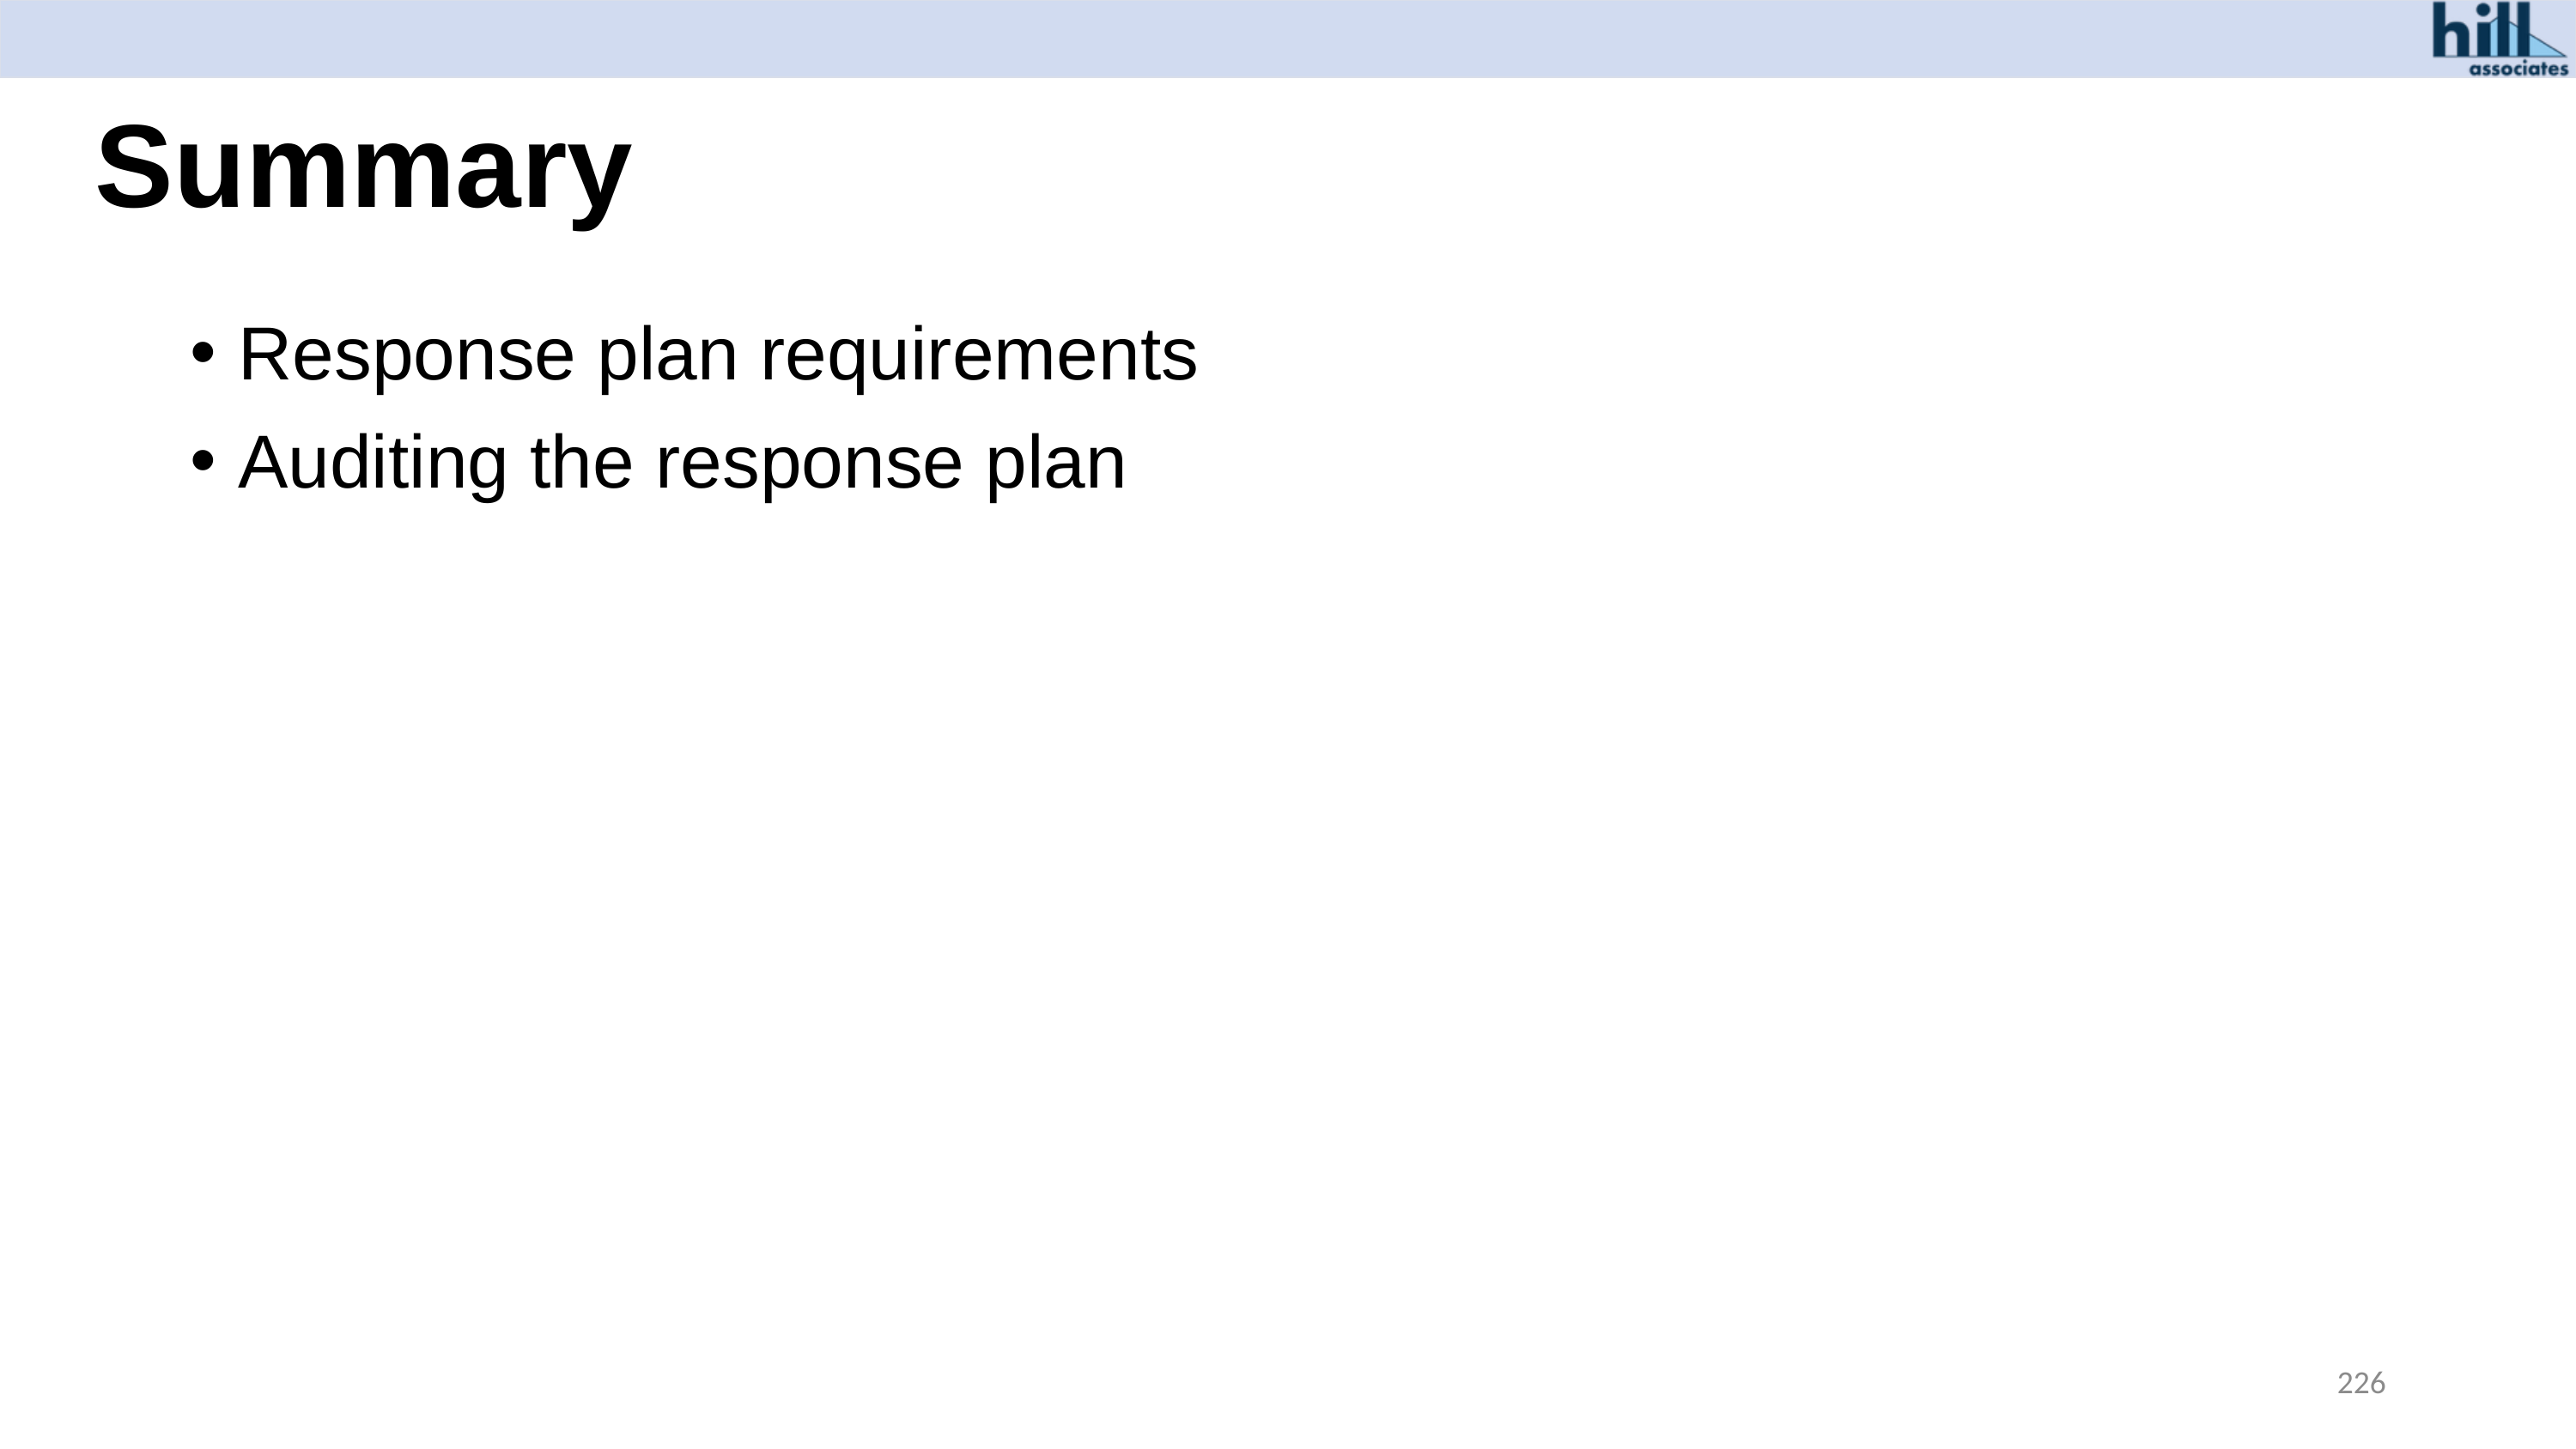

# Summary
Response plan requirements
Auditing the response plan

226